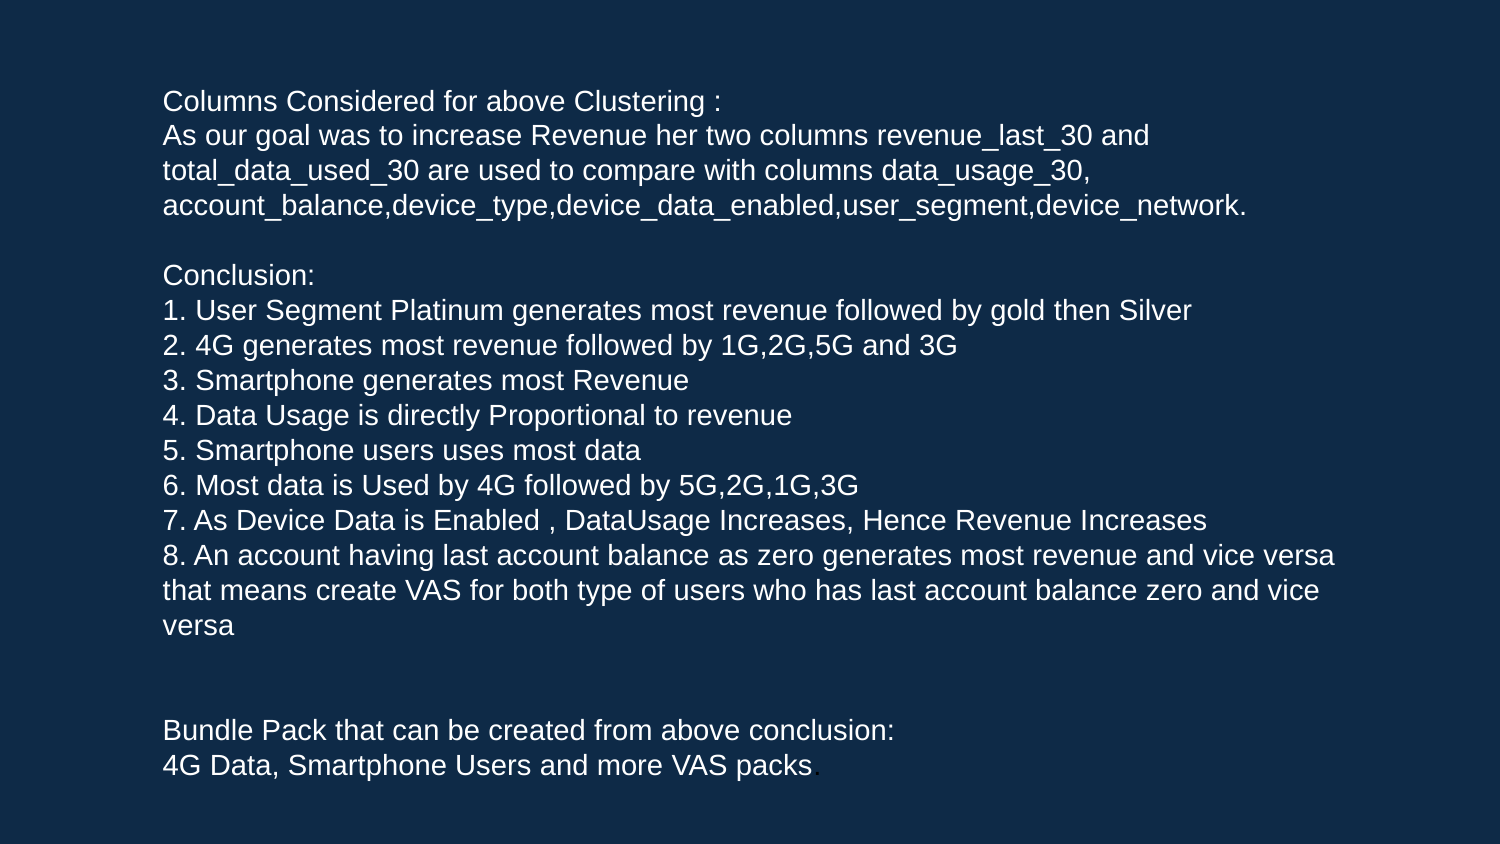

Columns Considered for above Clustering :
As our goal was to increase Revenue her two columns revenue_last_30 and total_data_used_30 are used to compare with columns data_usage_30, account_balance,device_type,device_data_enabled,user_segment,device_network.

Conclusion:
1. User Segment Platinum generates most revenue followed by gold then Silver
2. 4G generates most revenue followed by 1G,2G,5G and 3G
3. Smartphone generates most Revenue
4. Data Usage is directly Proportional to revenue
5. Smartphone users uses most data
6. Most data is Used by 4G followed by 5G,2G,1G,3G
7. As Device Data is Enabled , DataUsage Increases, Hence Revenue Increases
8. An account having last account balance as zero generates most revenue and vice versa that means create VAS for both type of users who has last account balance zero and vice versa

Bundle Pack that can be created from above conclusion:
4G Data, Smartphone Users and more VAS packs.